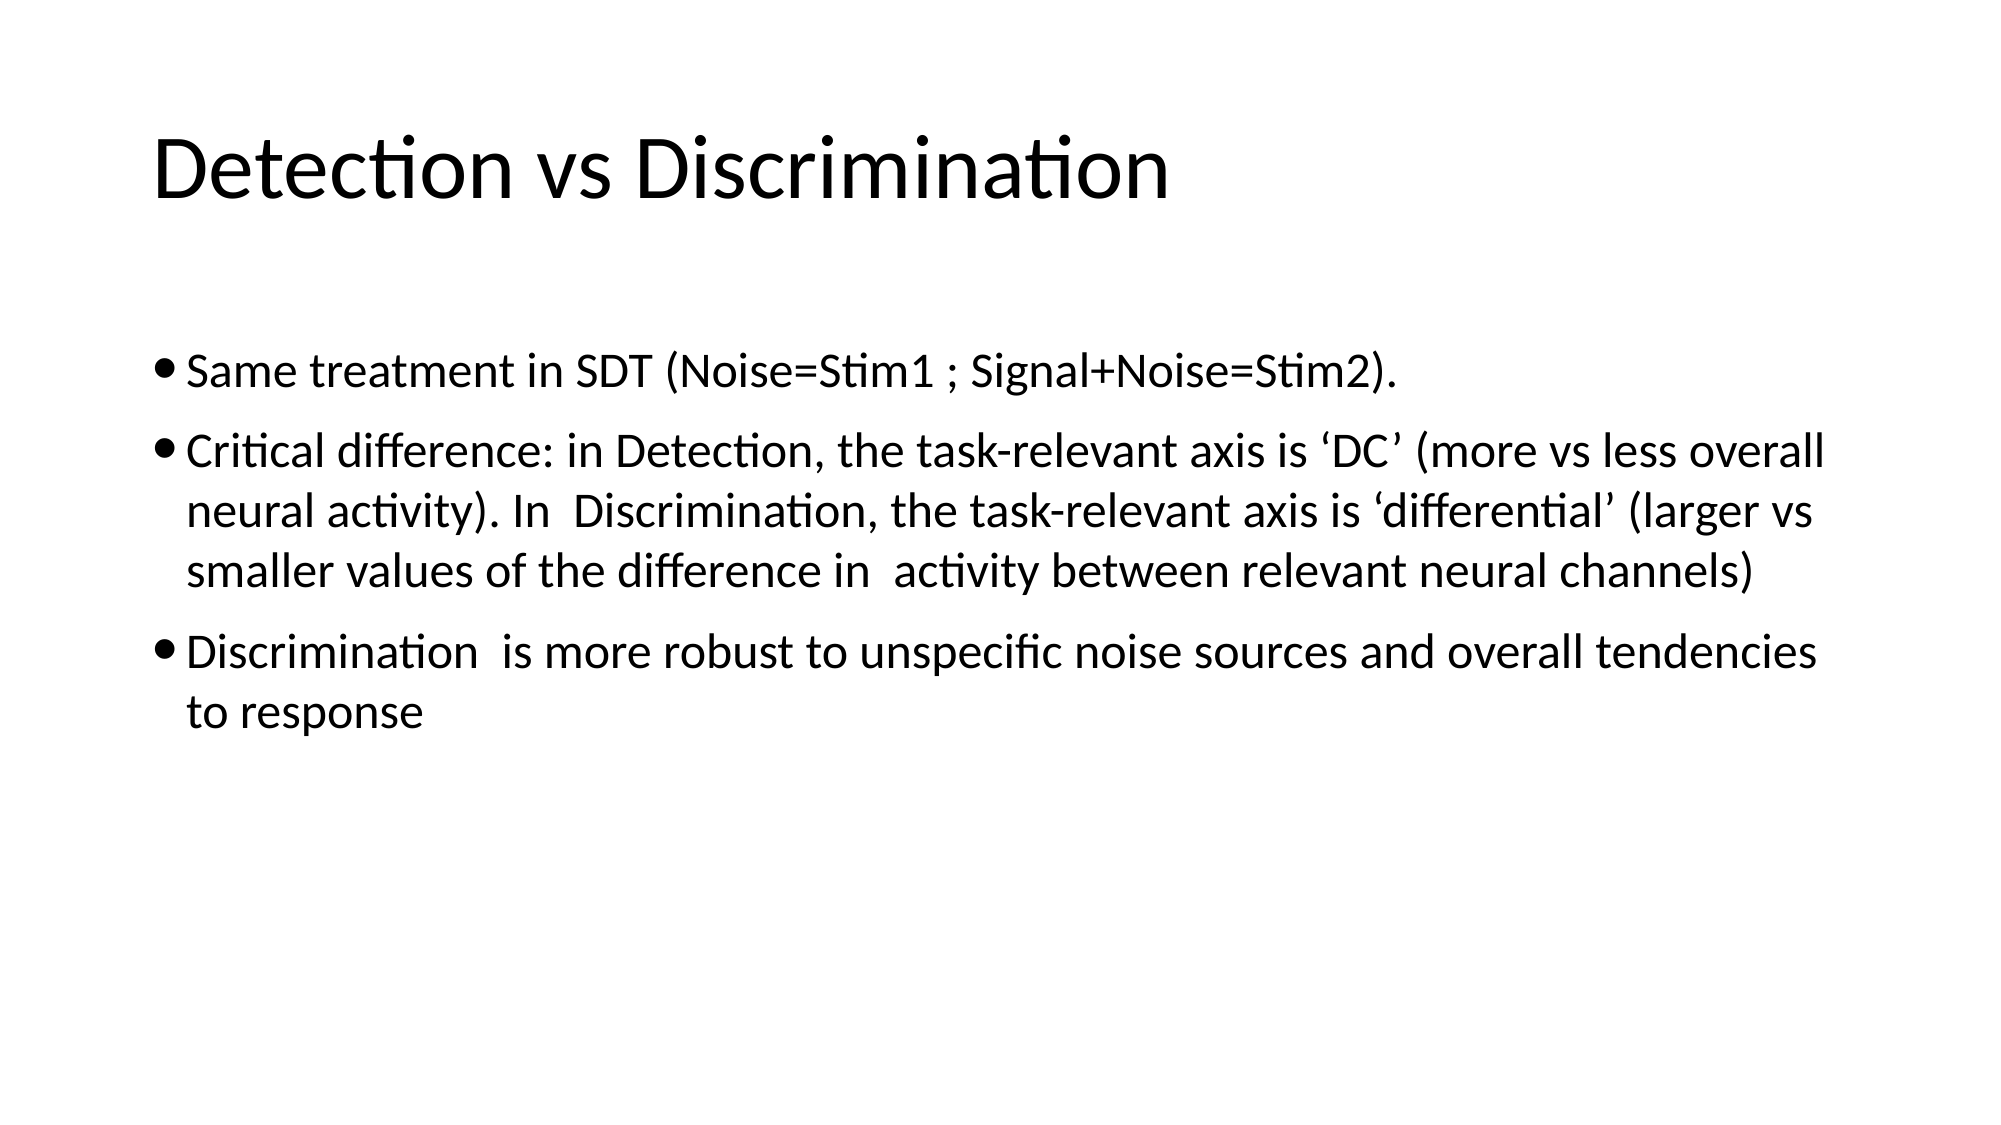

# Detection vs Discrimination
Same treatment in SDT (Noise=Stim1 ; Signal+Noise=Stim2).
Critical difference: in Detection, the task-relevant axis is ‘DC’ (more vs less overall neural activity). In  Discrimination, the task-relevant axis is ‘differential’ (larger vs smaller values of the difference in  activity between relevant neural channels)
Discrimination  is more robust to unspecific noise sources and overall tendencies to response